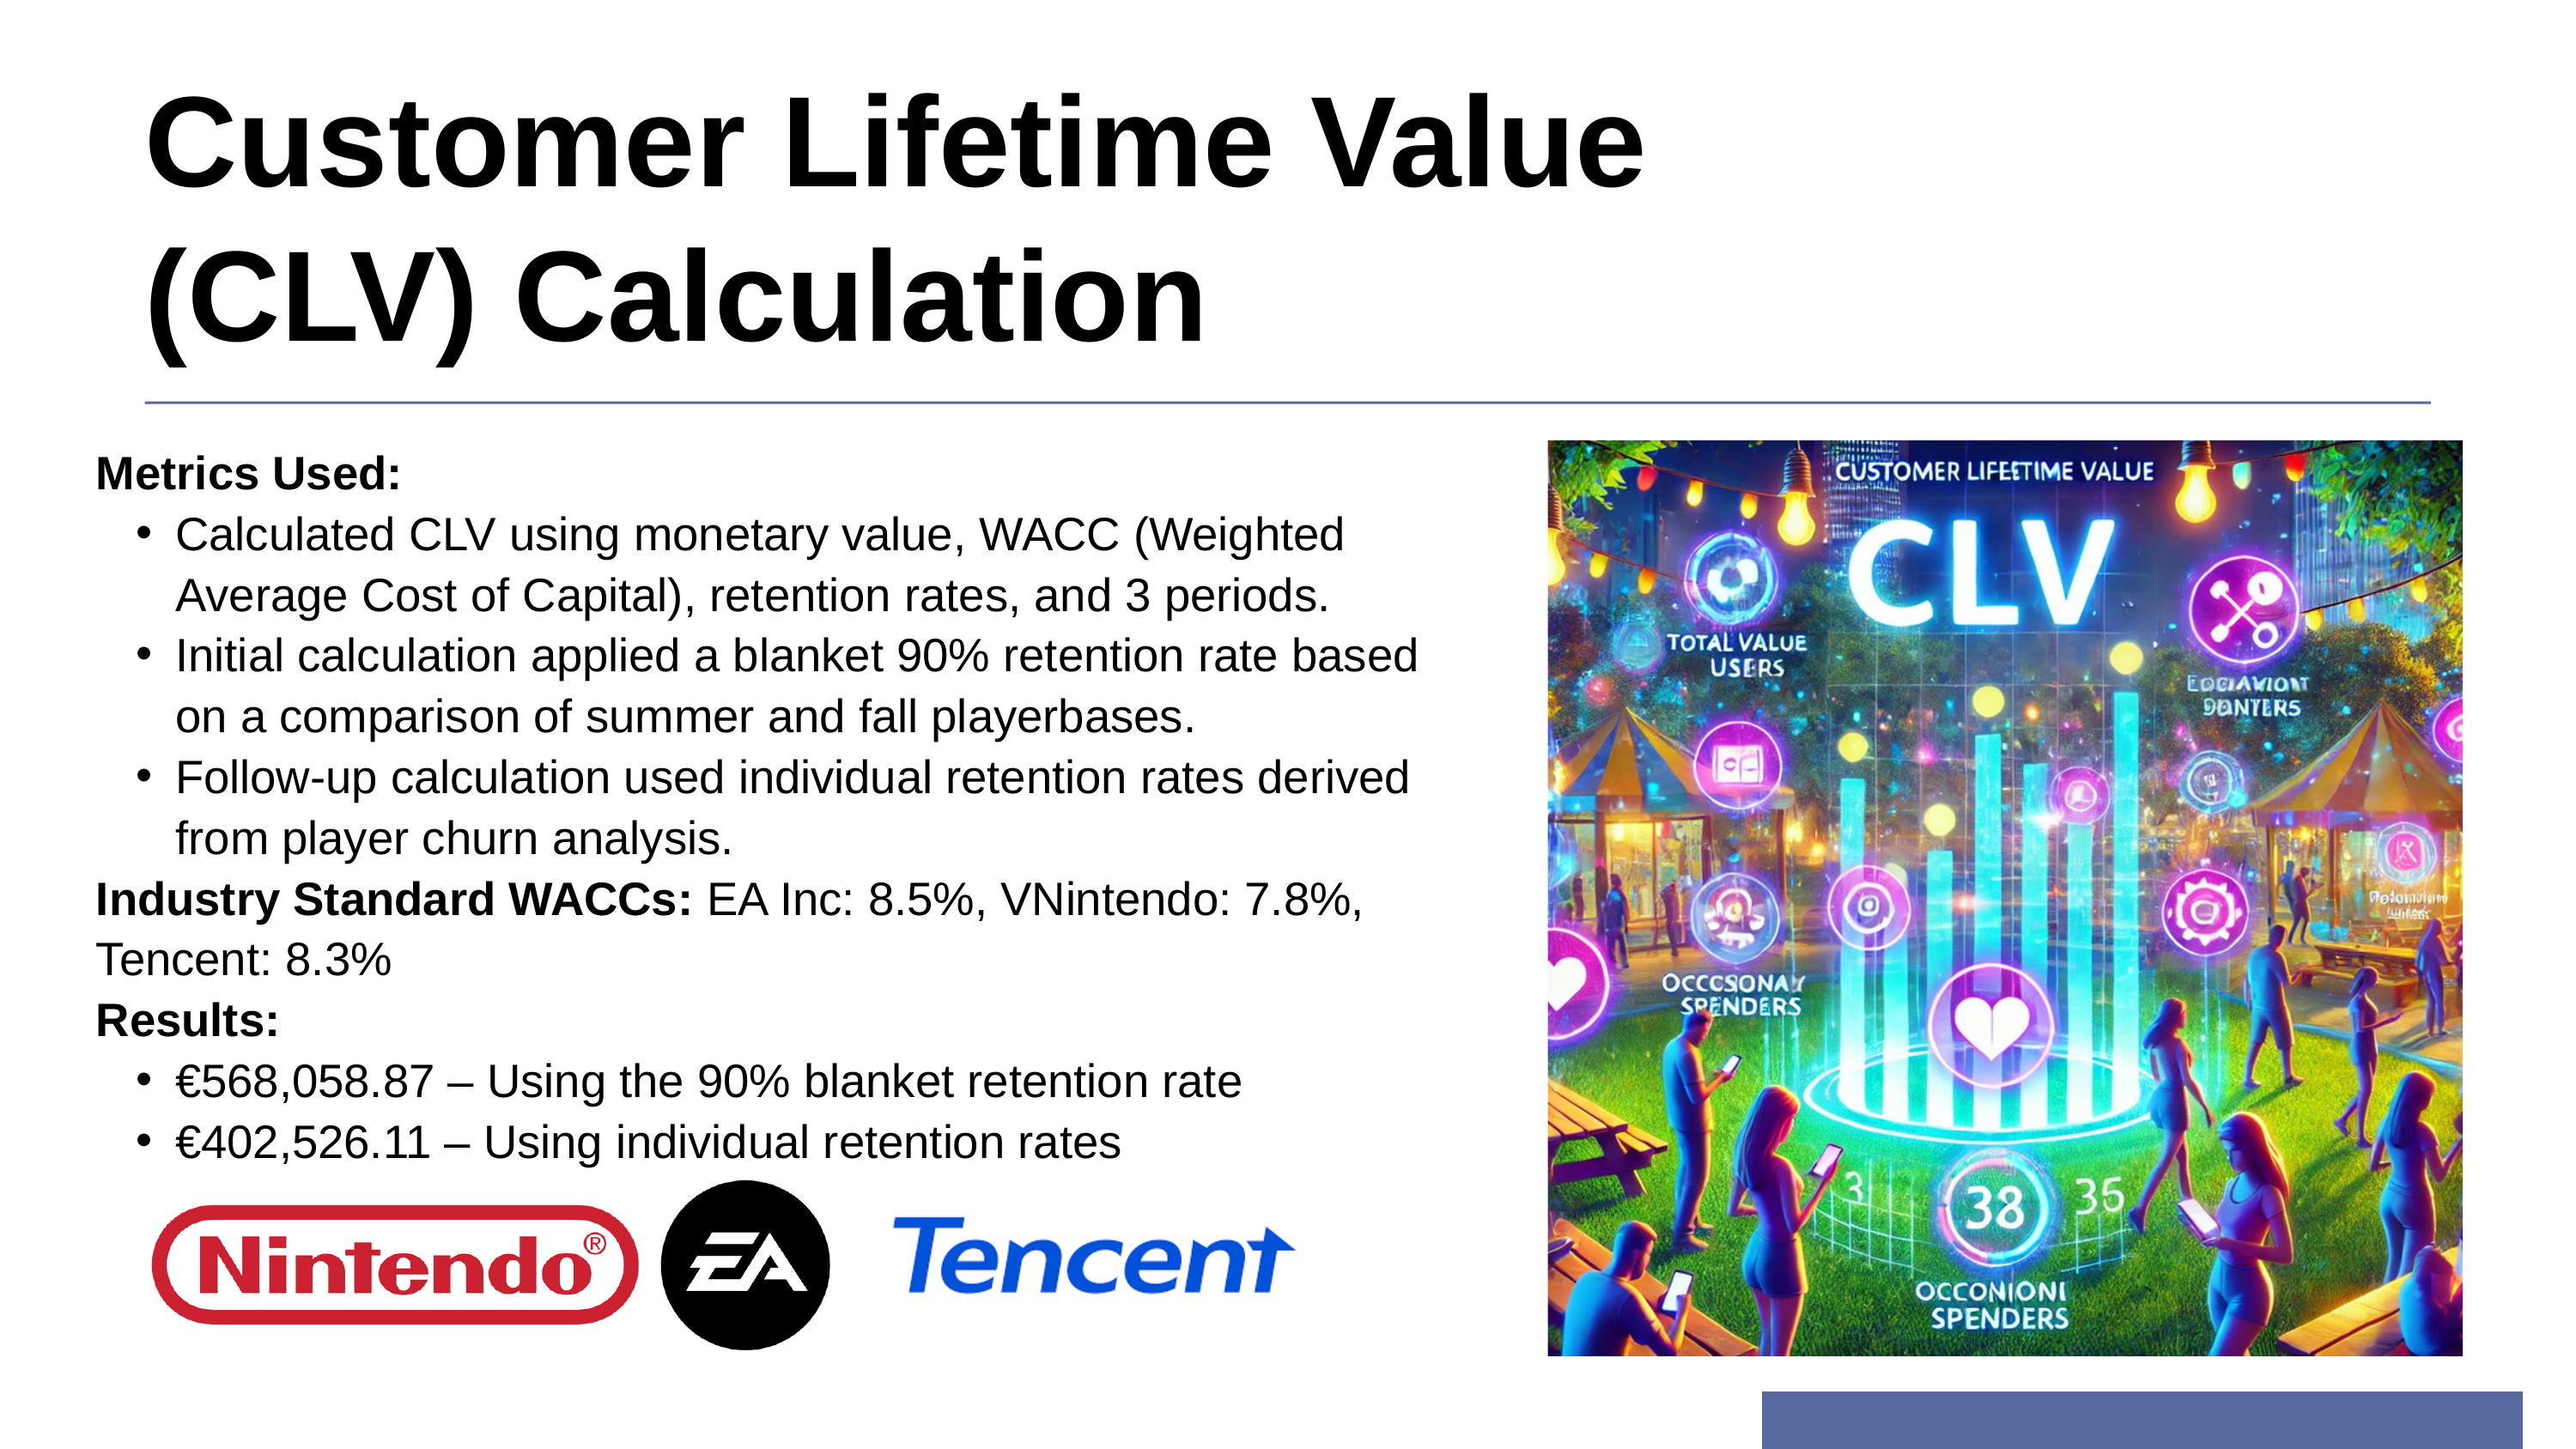

Customer Lifetime Value
(CLV) Calculation

Metrics Used:
Calculated CLV using monetary value, WACC (Weighted Average Cost of Capital), retention rates, and 3 periods.
Initial calculation applied a blanket 90% retention rate based on a comparison of summer and fall playerbases.
Follow-up calculation used individual retention rates derived from player churn analysis.
Industry Standard WACCs: EA Inc: 8.5%, VNintendo: 7.8%, Tencent: 8.3%
Results:
€568,058.87 – Using the 90% blanket retention rate
€402,526.11 – Using individual retention rates